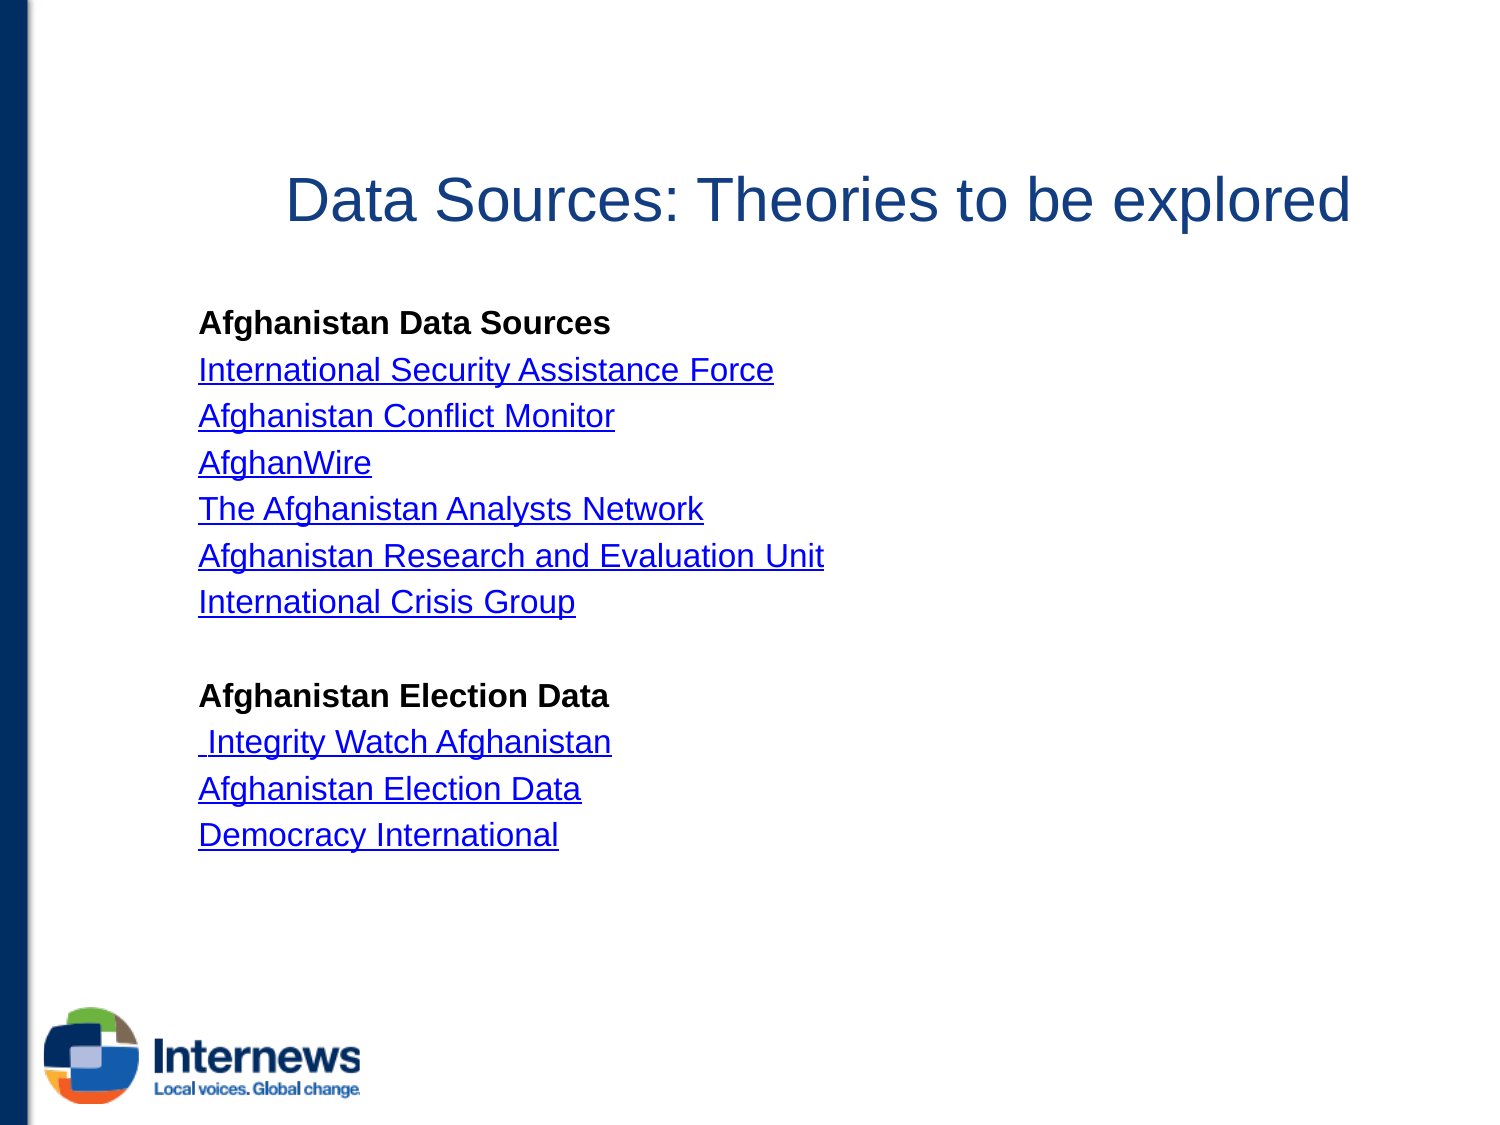

# Data Sources: Theories to be explored
Afghanistan Data Sources
International Security Assistance Force
Afghanistan Conflict Monitor
AfghanWire
The Afghanistan Analysts Network
Afghanistan Research and Evaluation Unit
International Crisis Group

Afghanistan Election Data
 Integrity Watch Afghanistan
Afghanistan Election Data
Democracy International